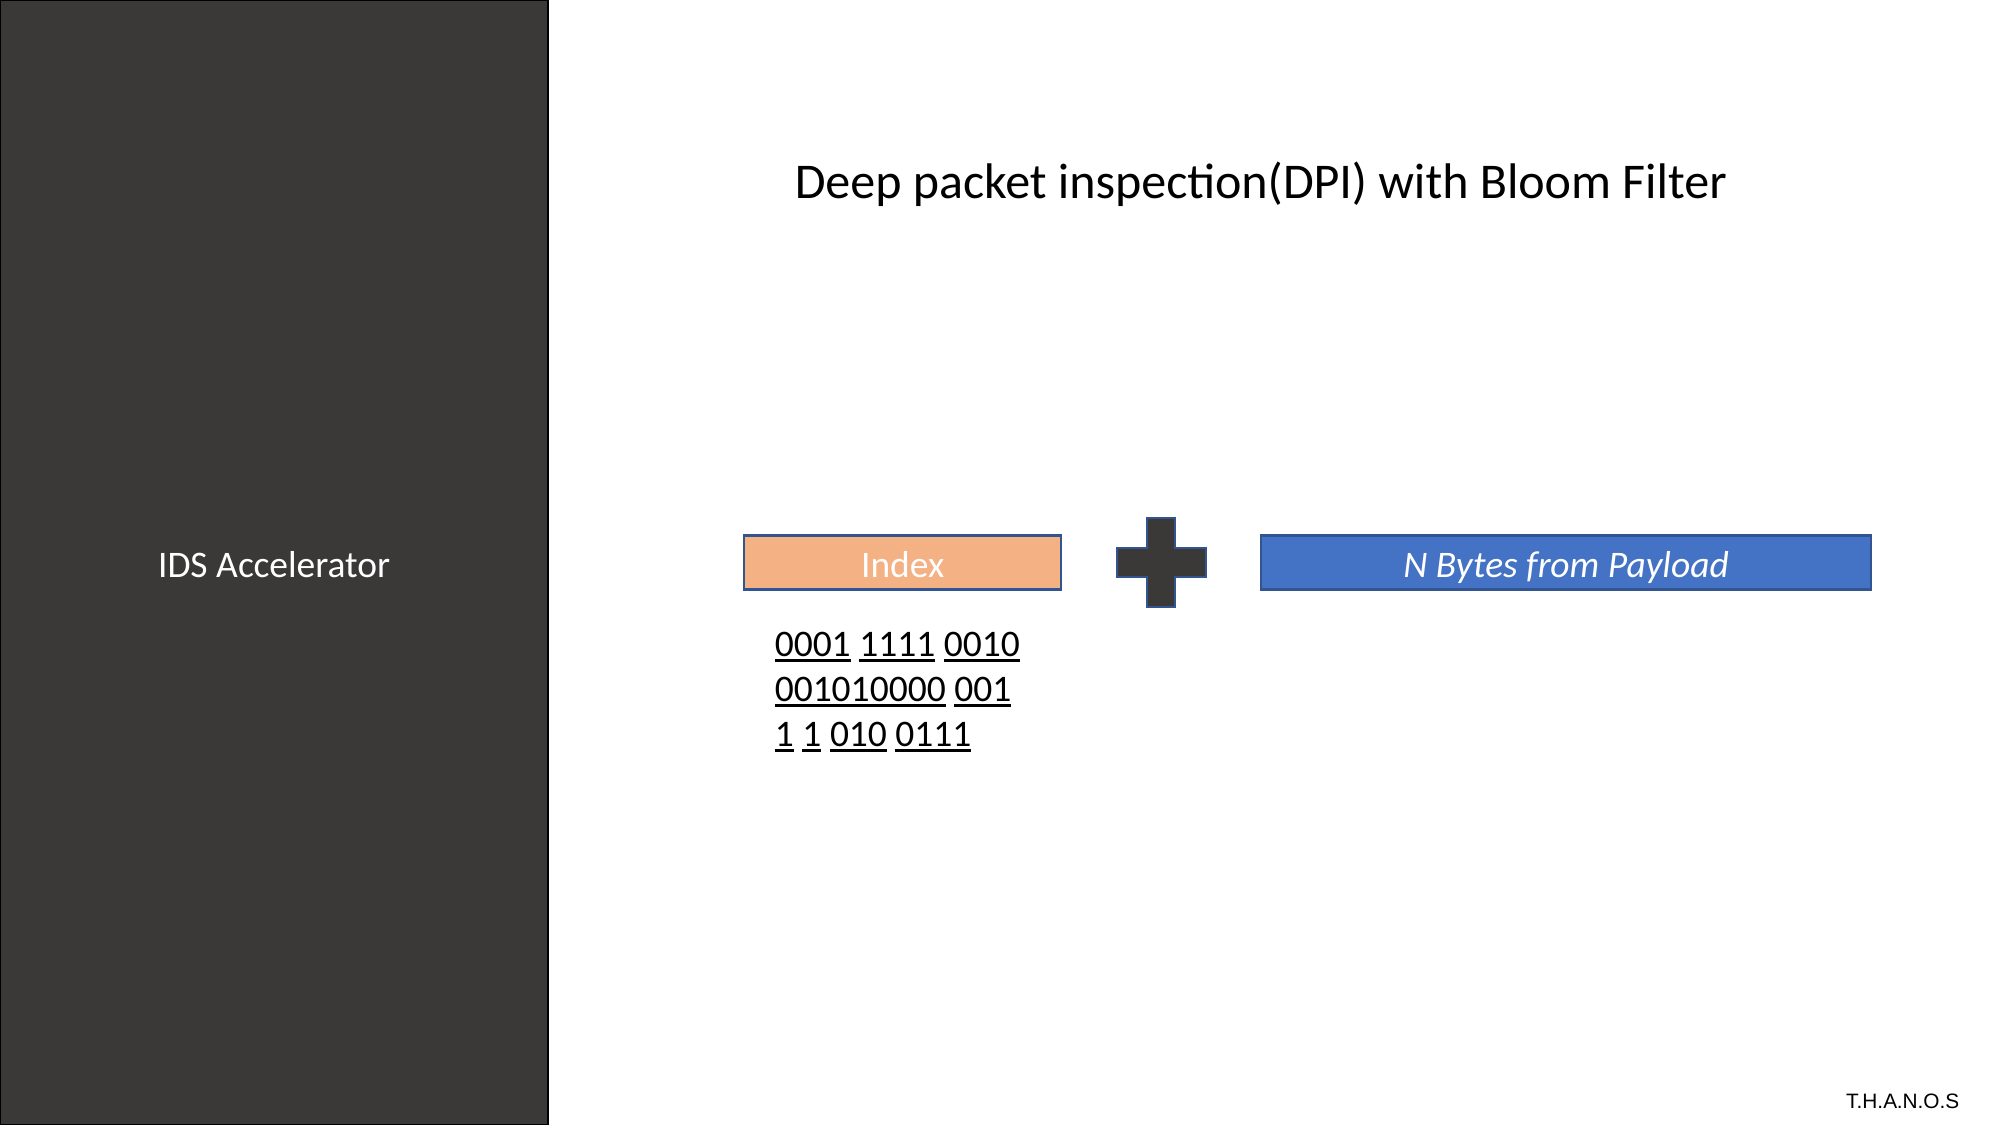

IDS Accelerator

Deep packet inspection(DPI) with Bloom Filter

Index
N Bytes from Payload
0001 1111 0010 001010000 001 1 1 010 0111
# T.H.A.N.O.S